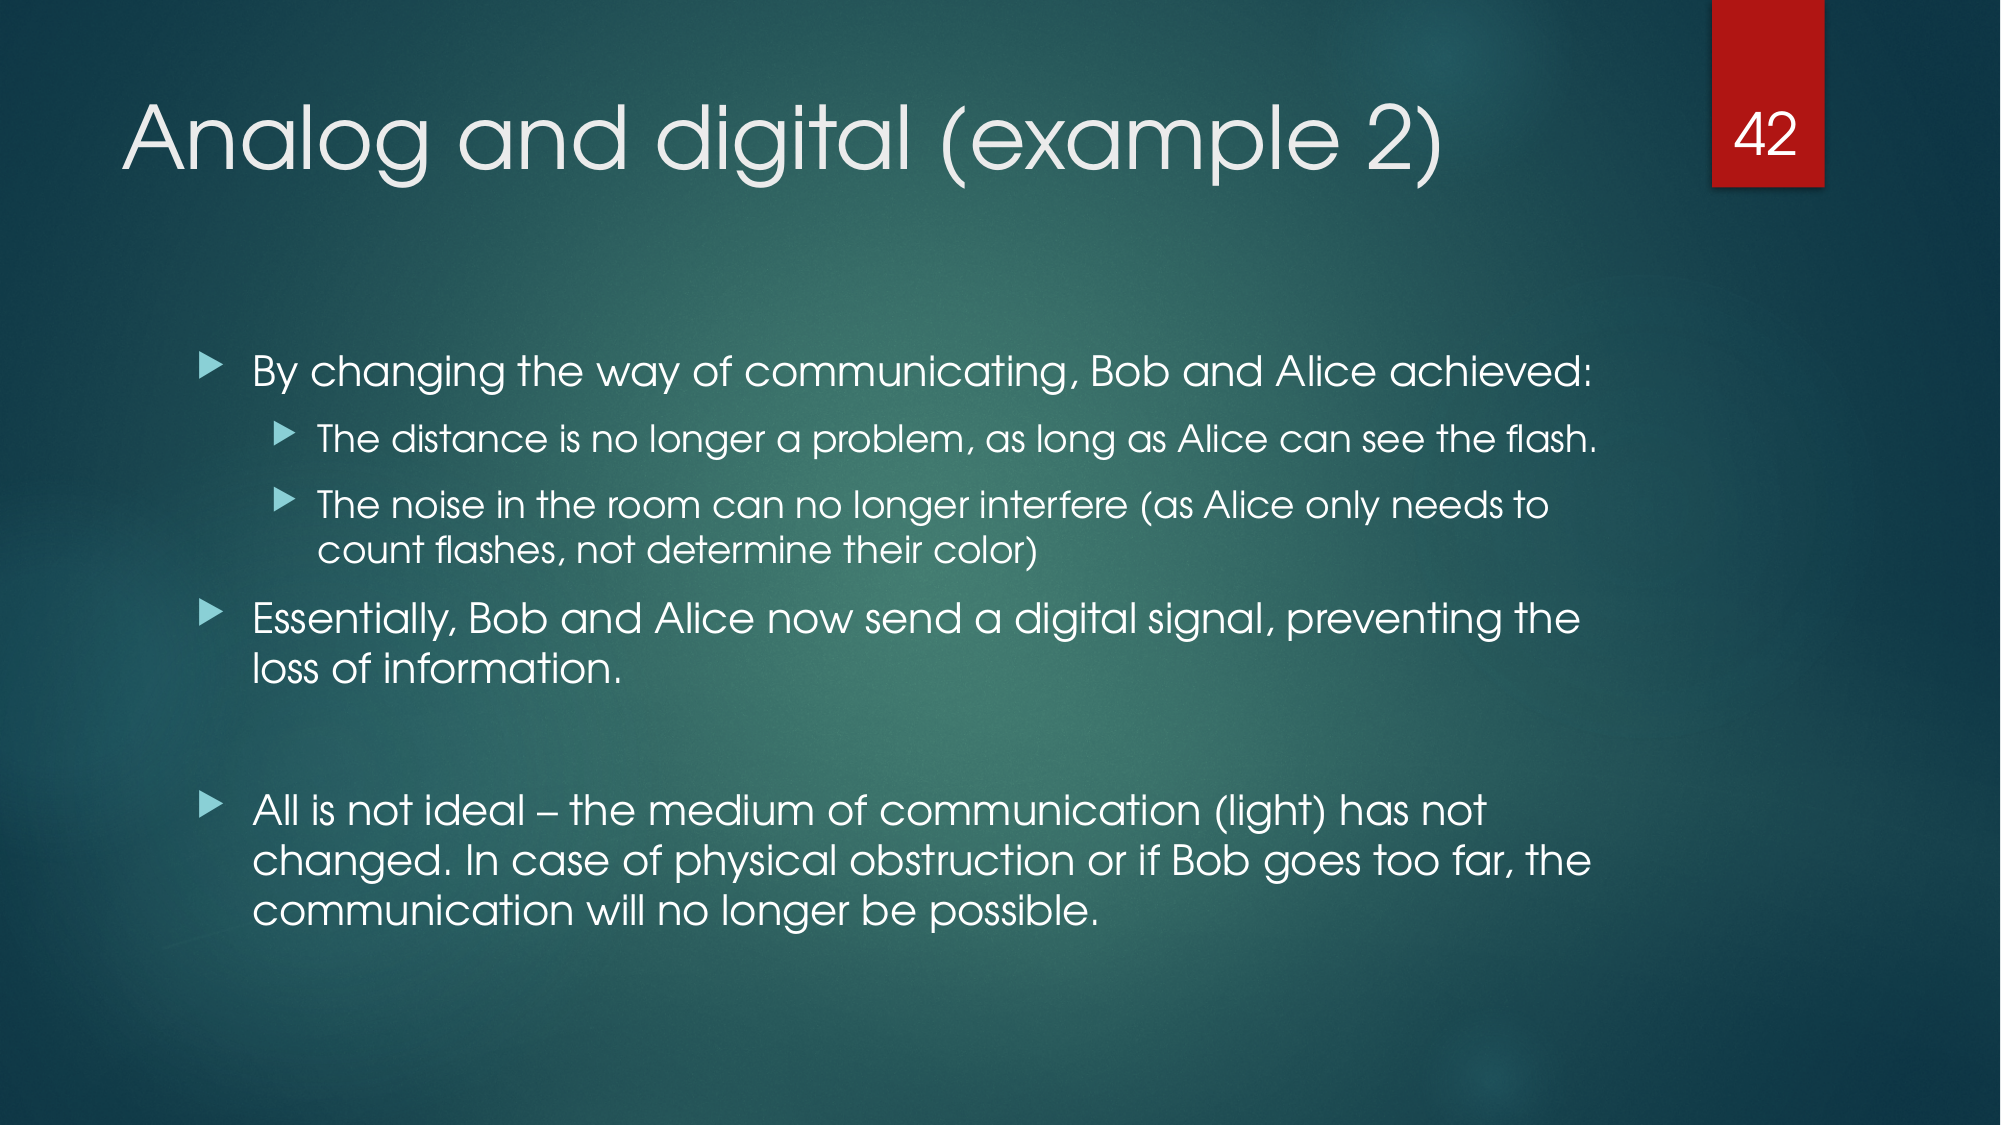

42
# Analog and digital (example 2)
By changing the way of communicating, Bob and Alice achieved:
The distance is no longer a problem, as long as Alice can see the flash.
The noise in the room can no longer interfere (as Alice only needs to count flashes, not determine their color)
Essentially, Bob and Alice now send a digital signal, preventing the loss of information.

All is not ideal – the medium of communication (light) has not changed. In case of physical obstruction or if Bob goes too far, the communication will no longer be possible.